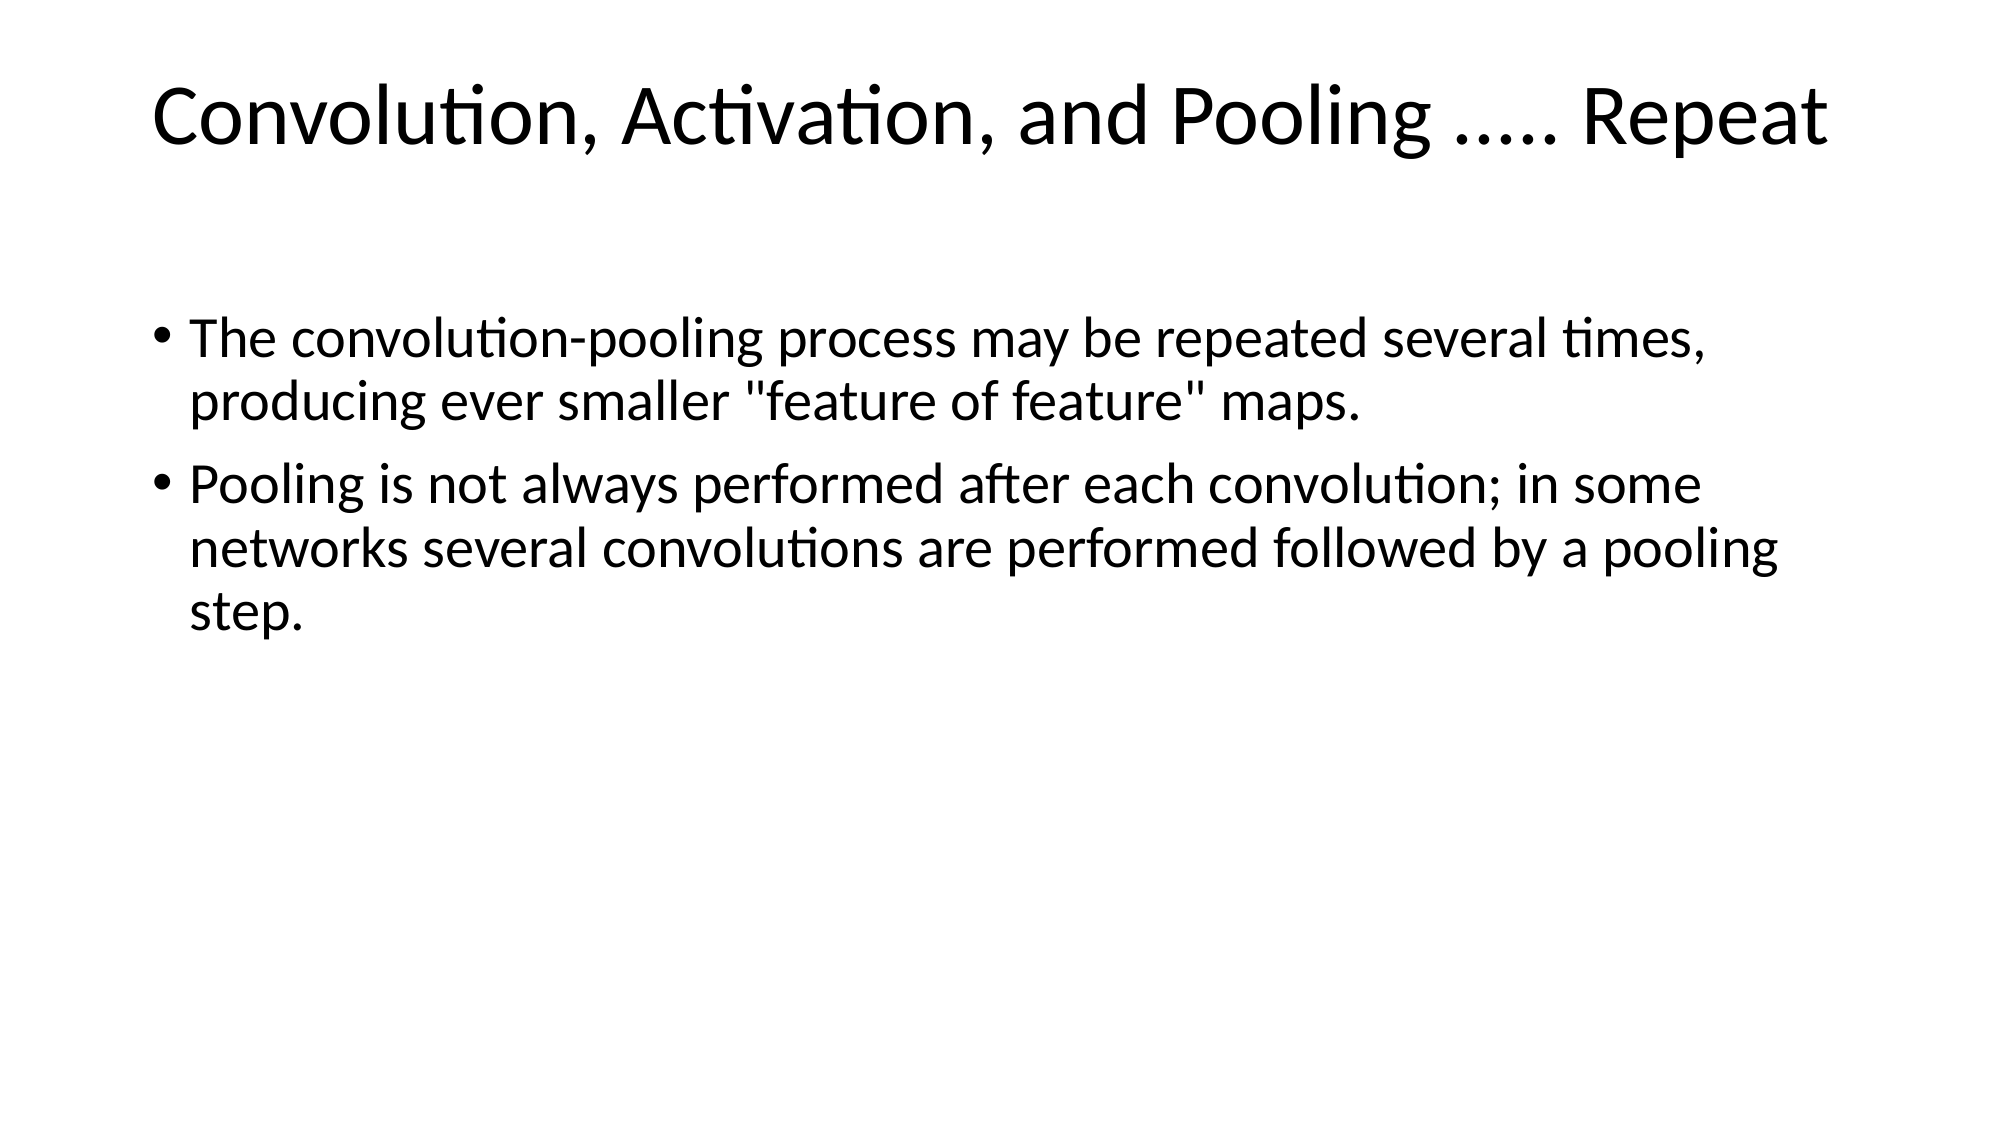

# Convolution, Activation, and Pooling ..... Repeat
The convolution-pooling process may be repeated several times, producing ever smaller "feature of feature" maps.
Pooling is not always performed after each convolution; in some networks several convolutions are performed followed by a pooling step.